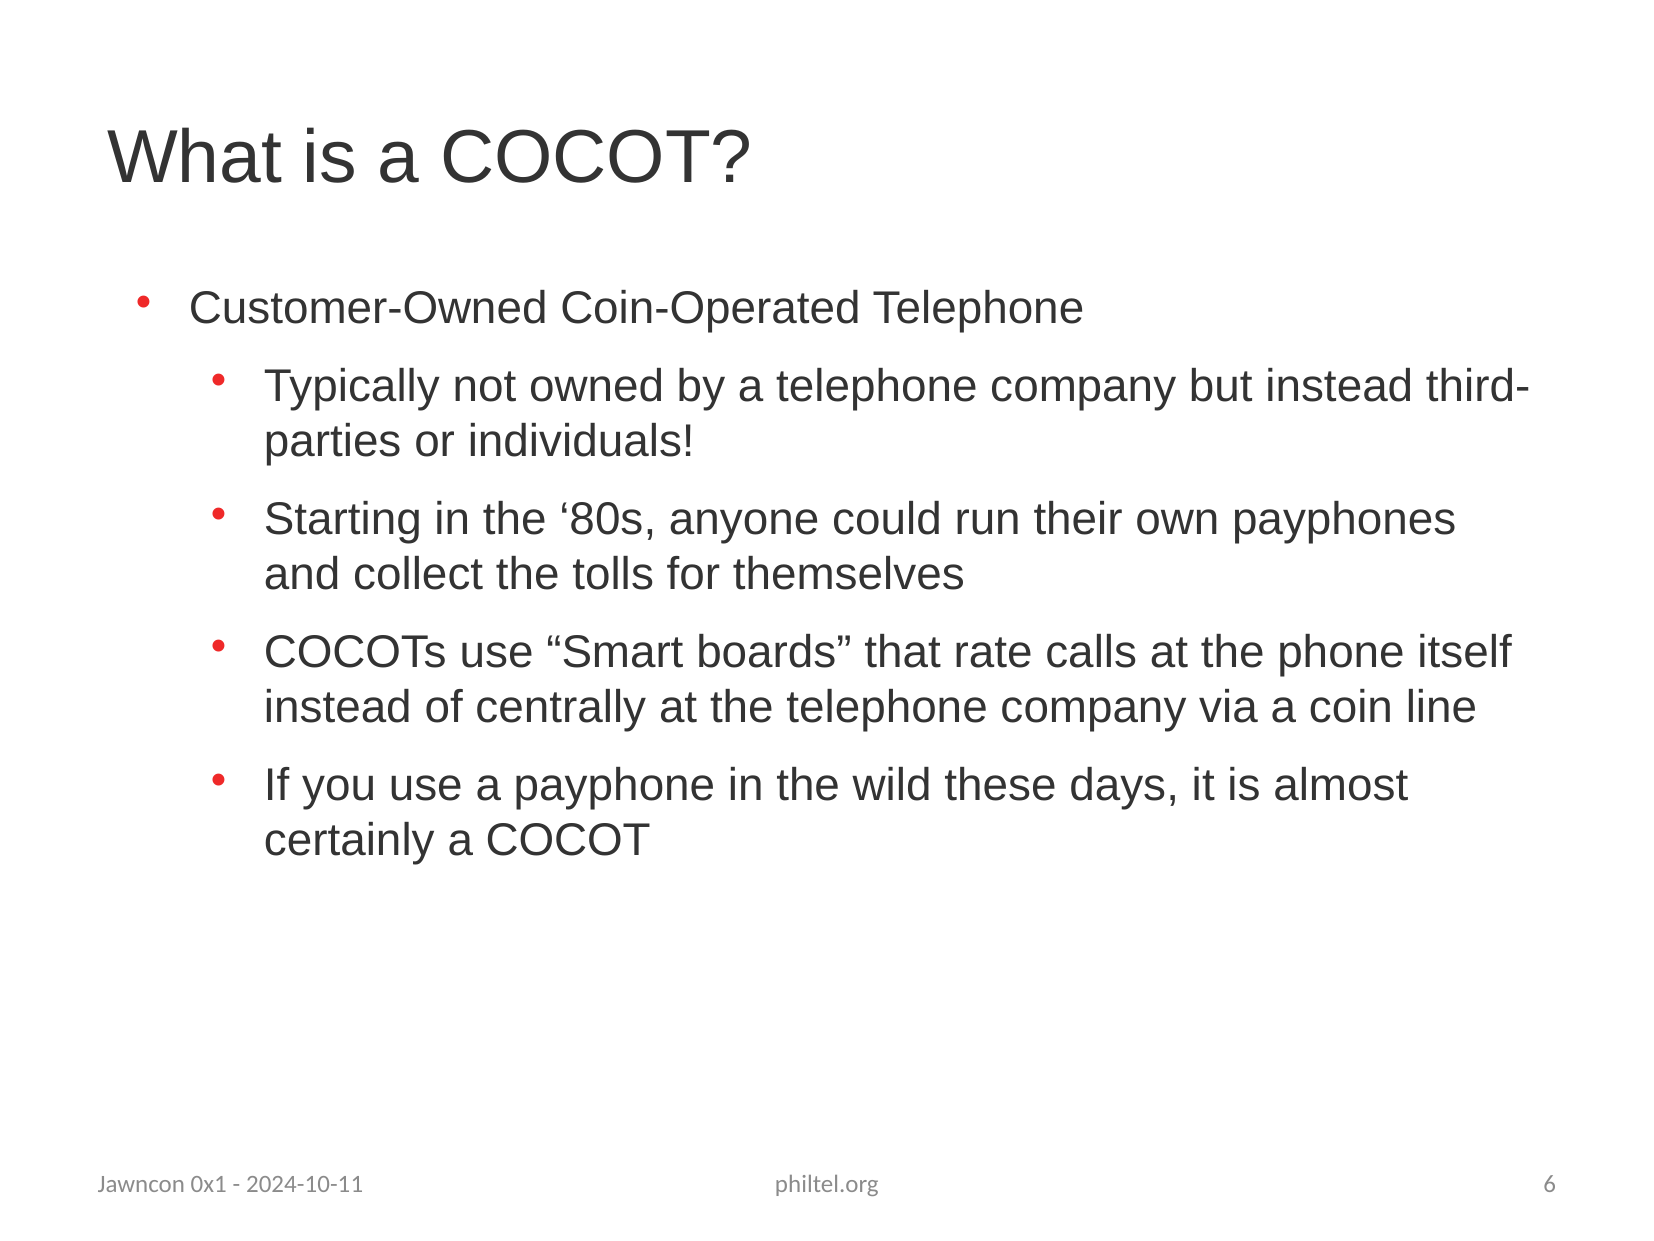

What is a COCOT?
Customer-Owned Coin-Operated Telephone
Typically not owned by a telephone company but instead third-parties or individuals!
Starting in the ‘80s, anyone could run their own payphones and collect the tolls for themselves
COCOTs use “Smart boards” that rate calls at the phone itself instead of centrally at the telephone company via a coin line
If you use a payphone in the wild these days, it is almost certainly a COCOT
Jawncon 0x1 - 2024-10-11
philtel.org
6